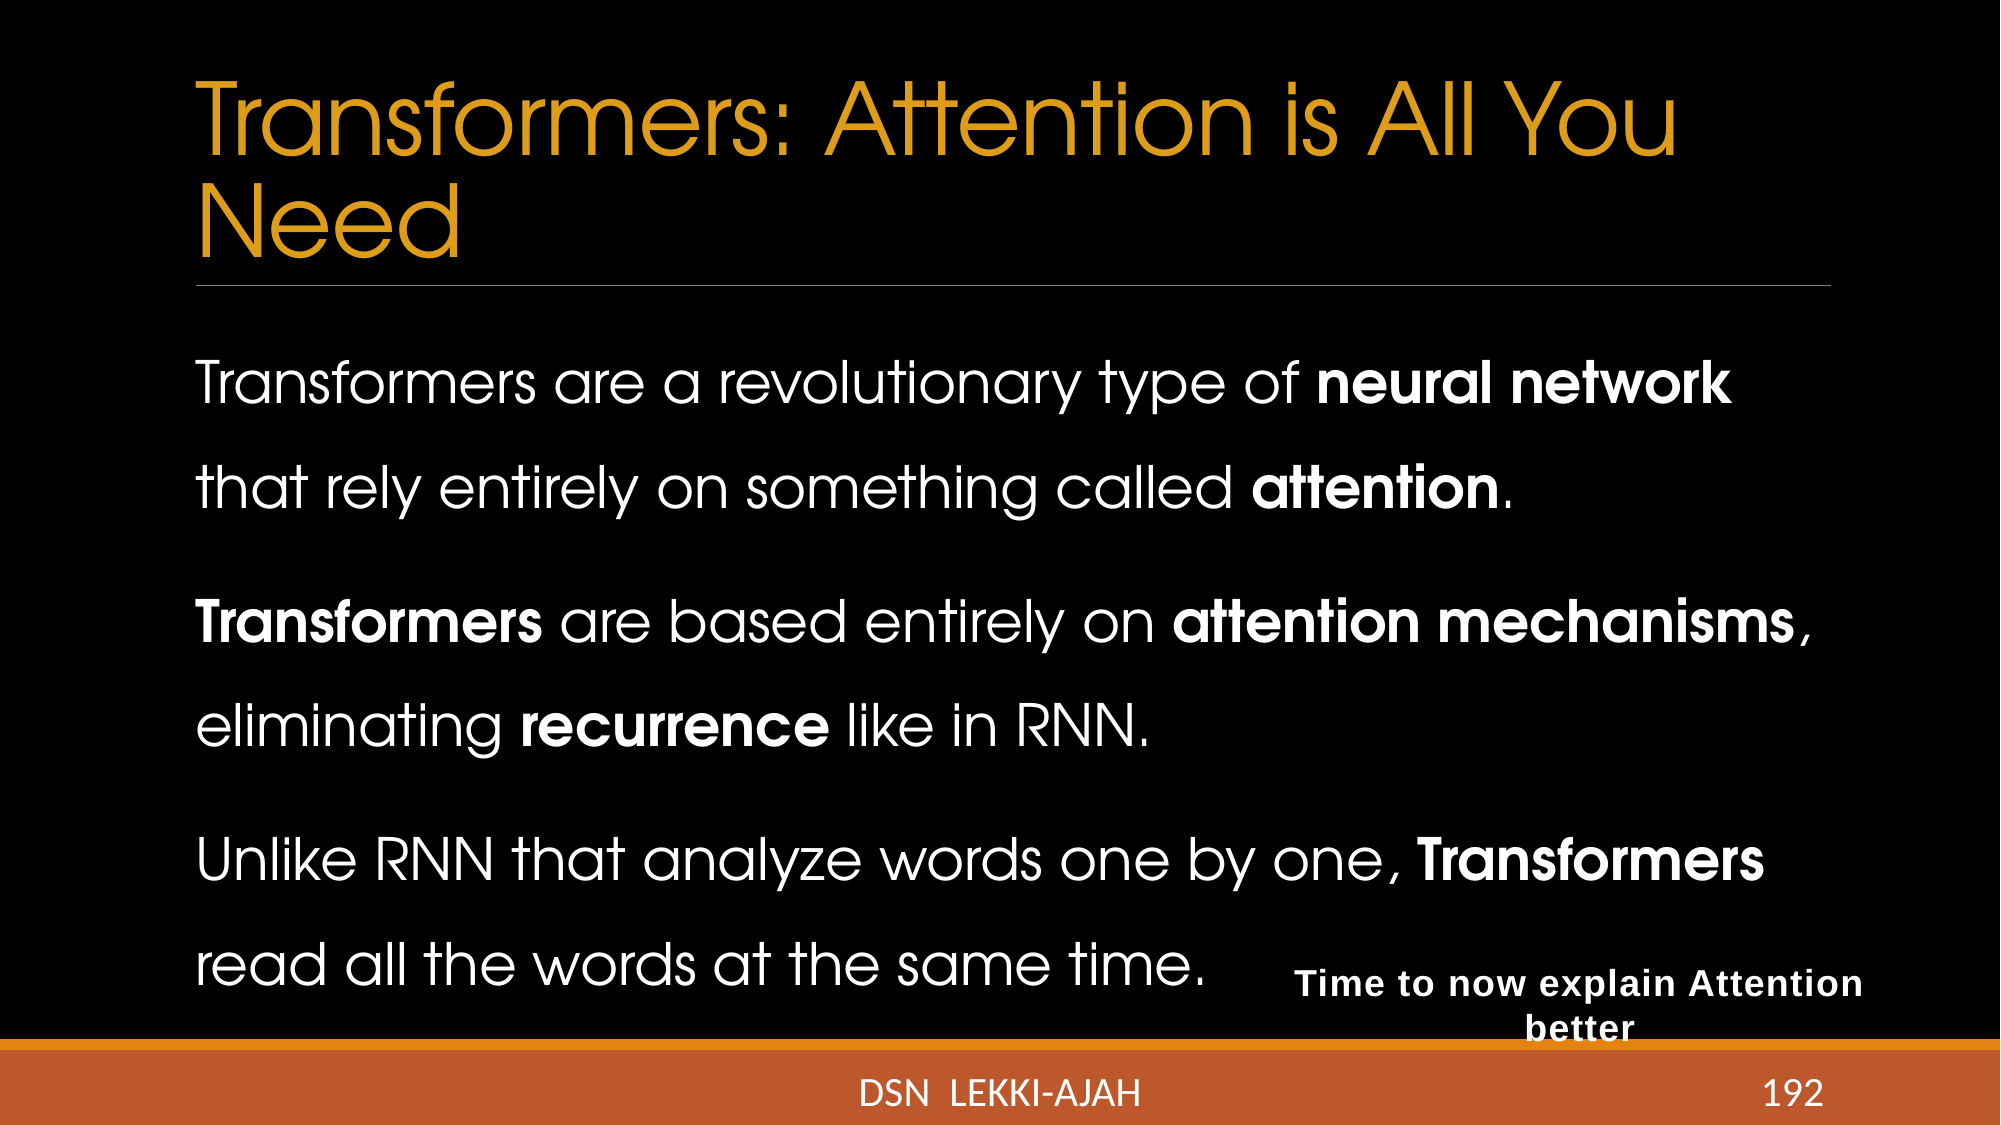

# Transformers: Attention is All You Need
Transformers are a revolutionary type of neural network that rely entirely on something called attention.
Transformers are based entirely on attention mechanisms, eliminating recurrence like in RNN.
Unlike RNN that analyze words one by one, Transformers read all the words at the same time.
Time to now explain Attention better
DSN  LEKKI-AJAH
192